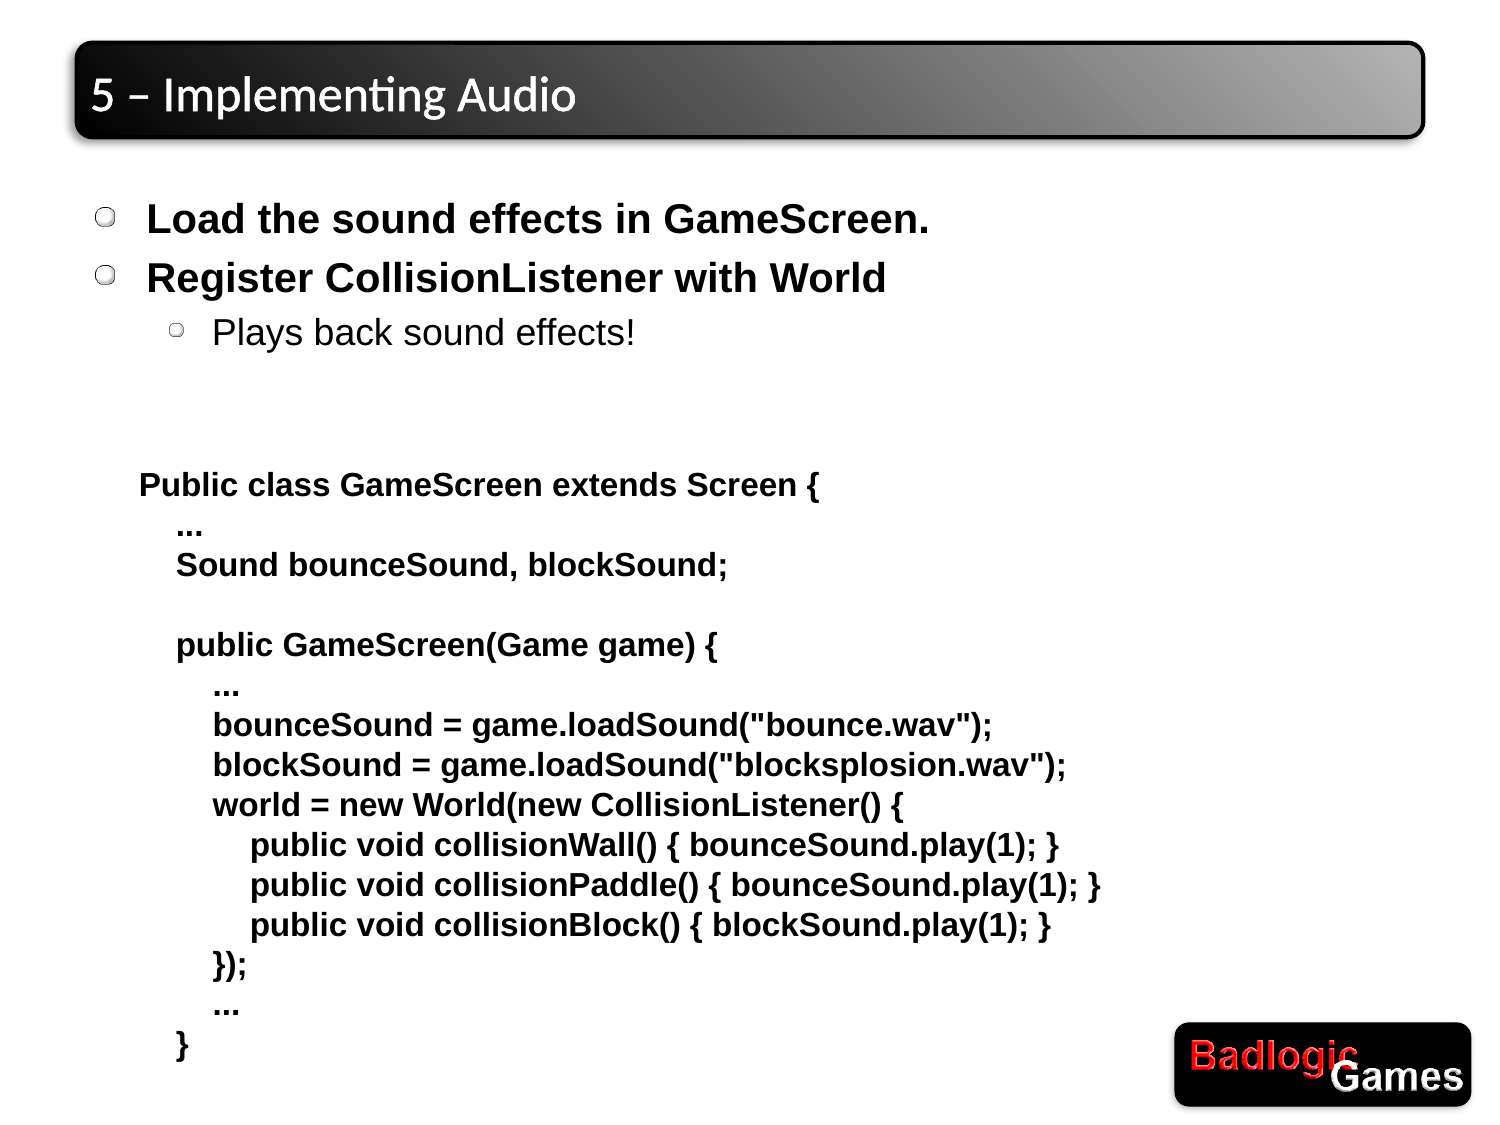

# 5 – Implementing Audio
Load the sound effects in GameScreen.
Register CollisionListener with World
Plays back sound effects!
Public class GameScreen extends Screen {
    ...
    Sound bounceSound, blockSound;

    public GameScreen(Game game) {
        ...
        bounceSound = game.loadSound("bounce.wav");
        blockSound = game.loadSound("blocksplosion.wav");
        world = new World(new CollisionListener() {
            public void collisionWall() { bounceSound.play(1); }
            public void collisionPaddle() { bounceSound.play(1); }
            public void collisionBlock() { blockSound.play(1); }
        });
        ...
    }